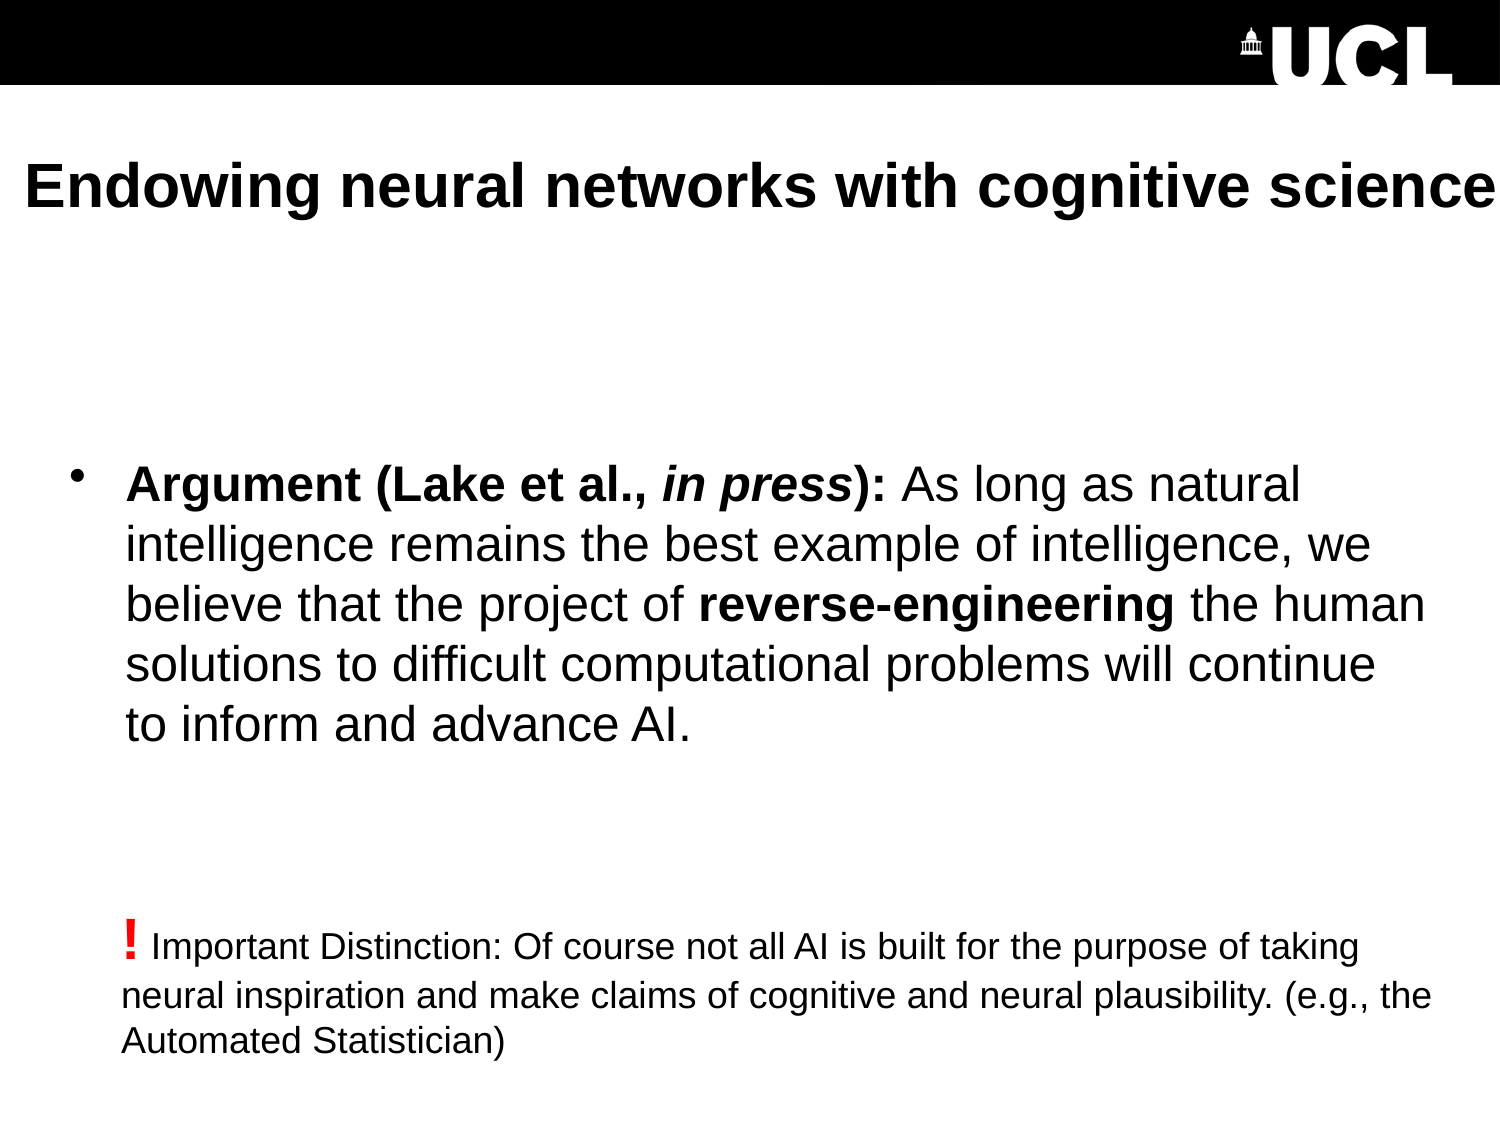

# Endowing neural networks with cognitive science
Argument (Lake et al., in press): As long as natural intelligence remains the best example of intelligence, we believe that the project of reverse-engineering the human solutions to difficult computational problems will continue to inform and advance AI.
! Important Distinction: Of course not all AI is built for the purpose of taking neural inspiration and make claims of cognitive and neural plausibility. (e.g., the Automated Statistician)